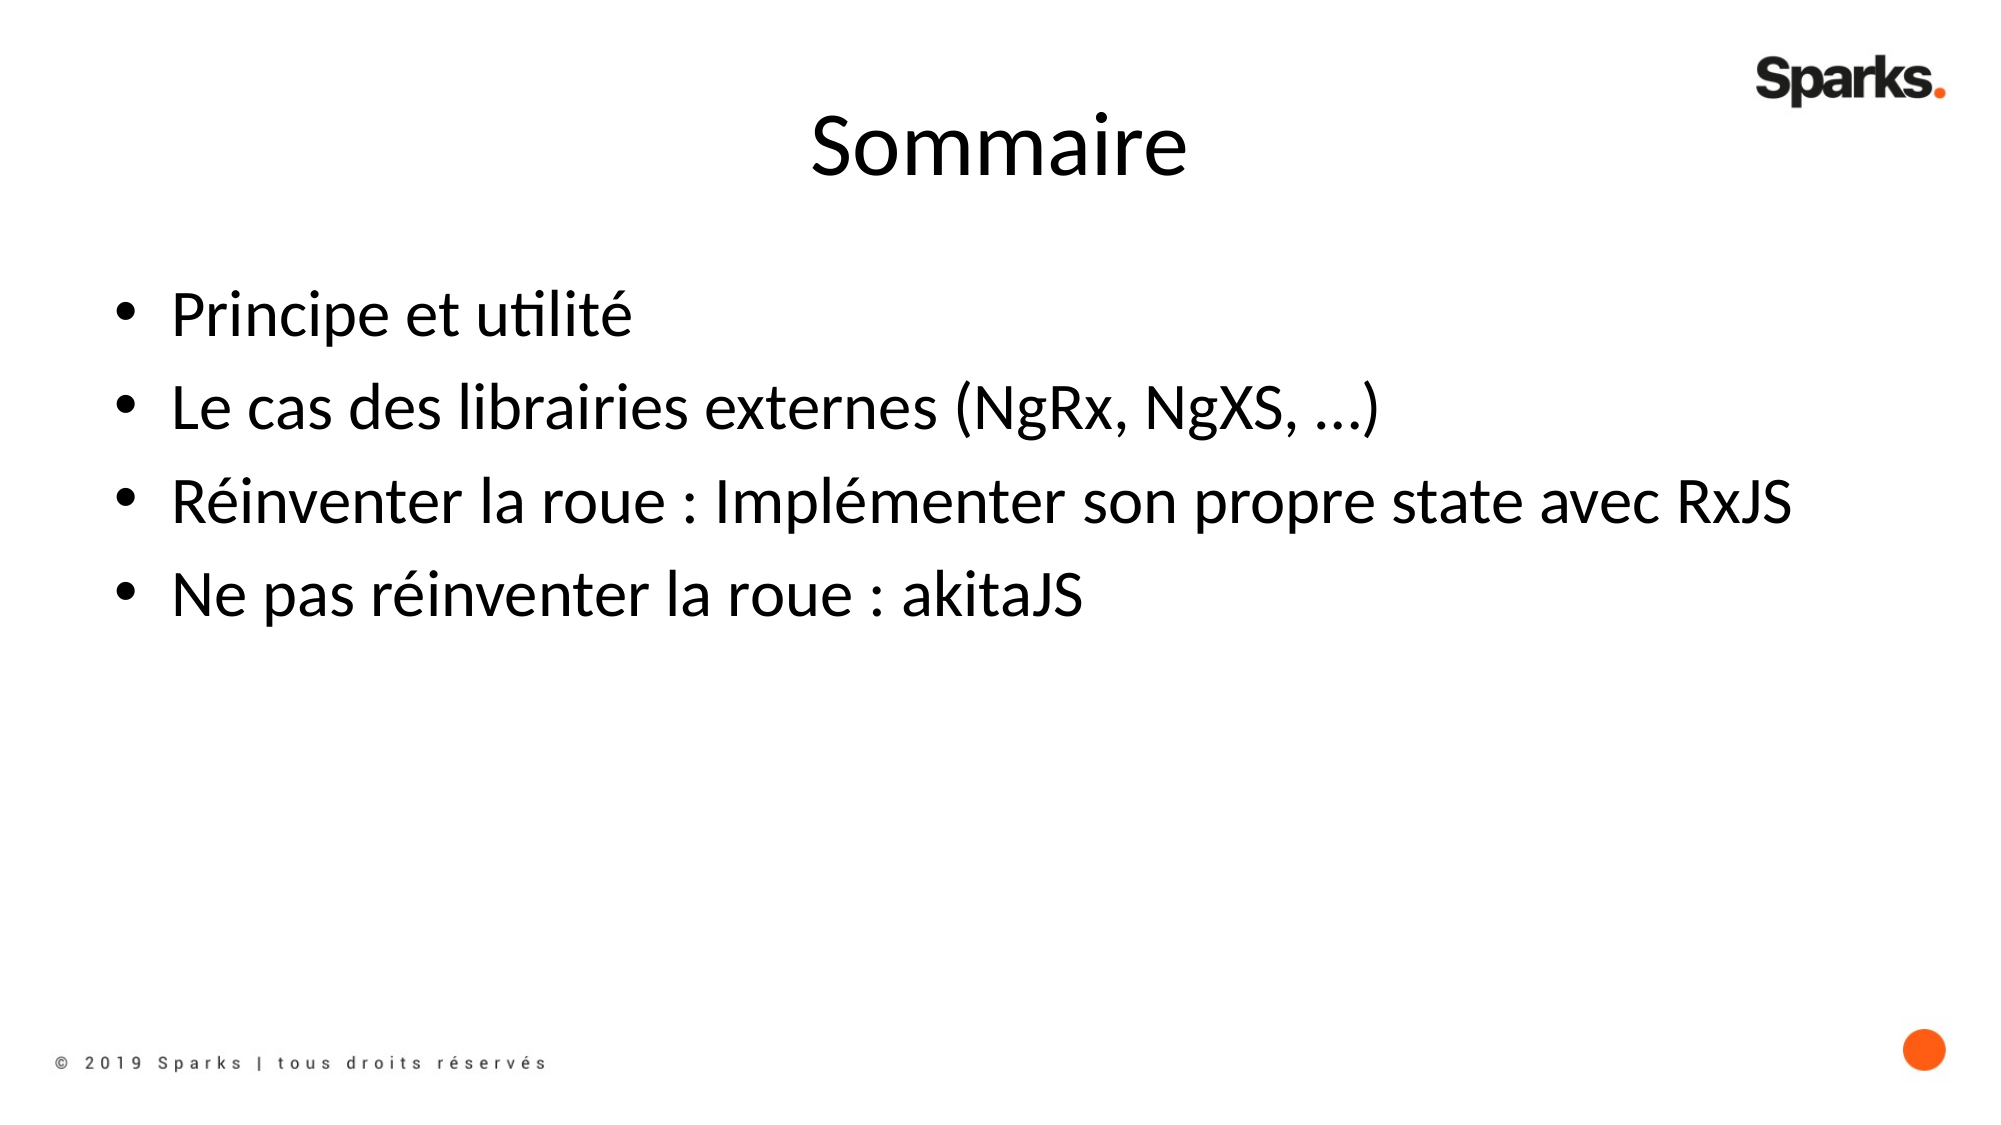

# Sommaire
Principe et utilité
Le cas des librairies externes (NgRx, NgXS, …)
Réinventer la roue : Implémenter son propre state avec RxJS
Ne pas réinventer la roue : akitaJS